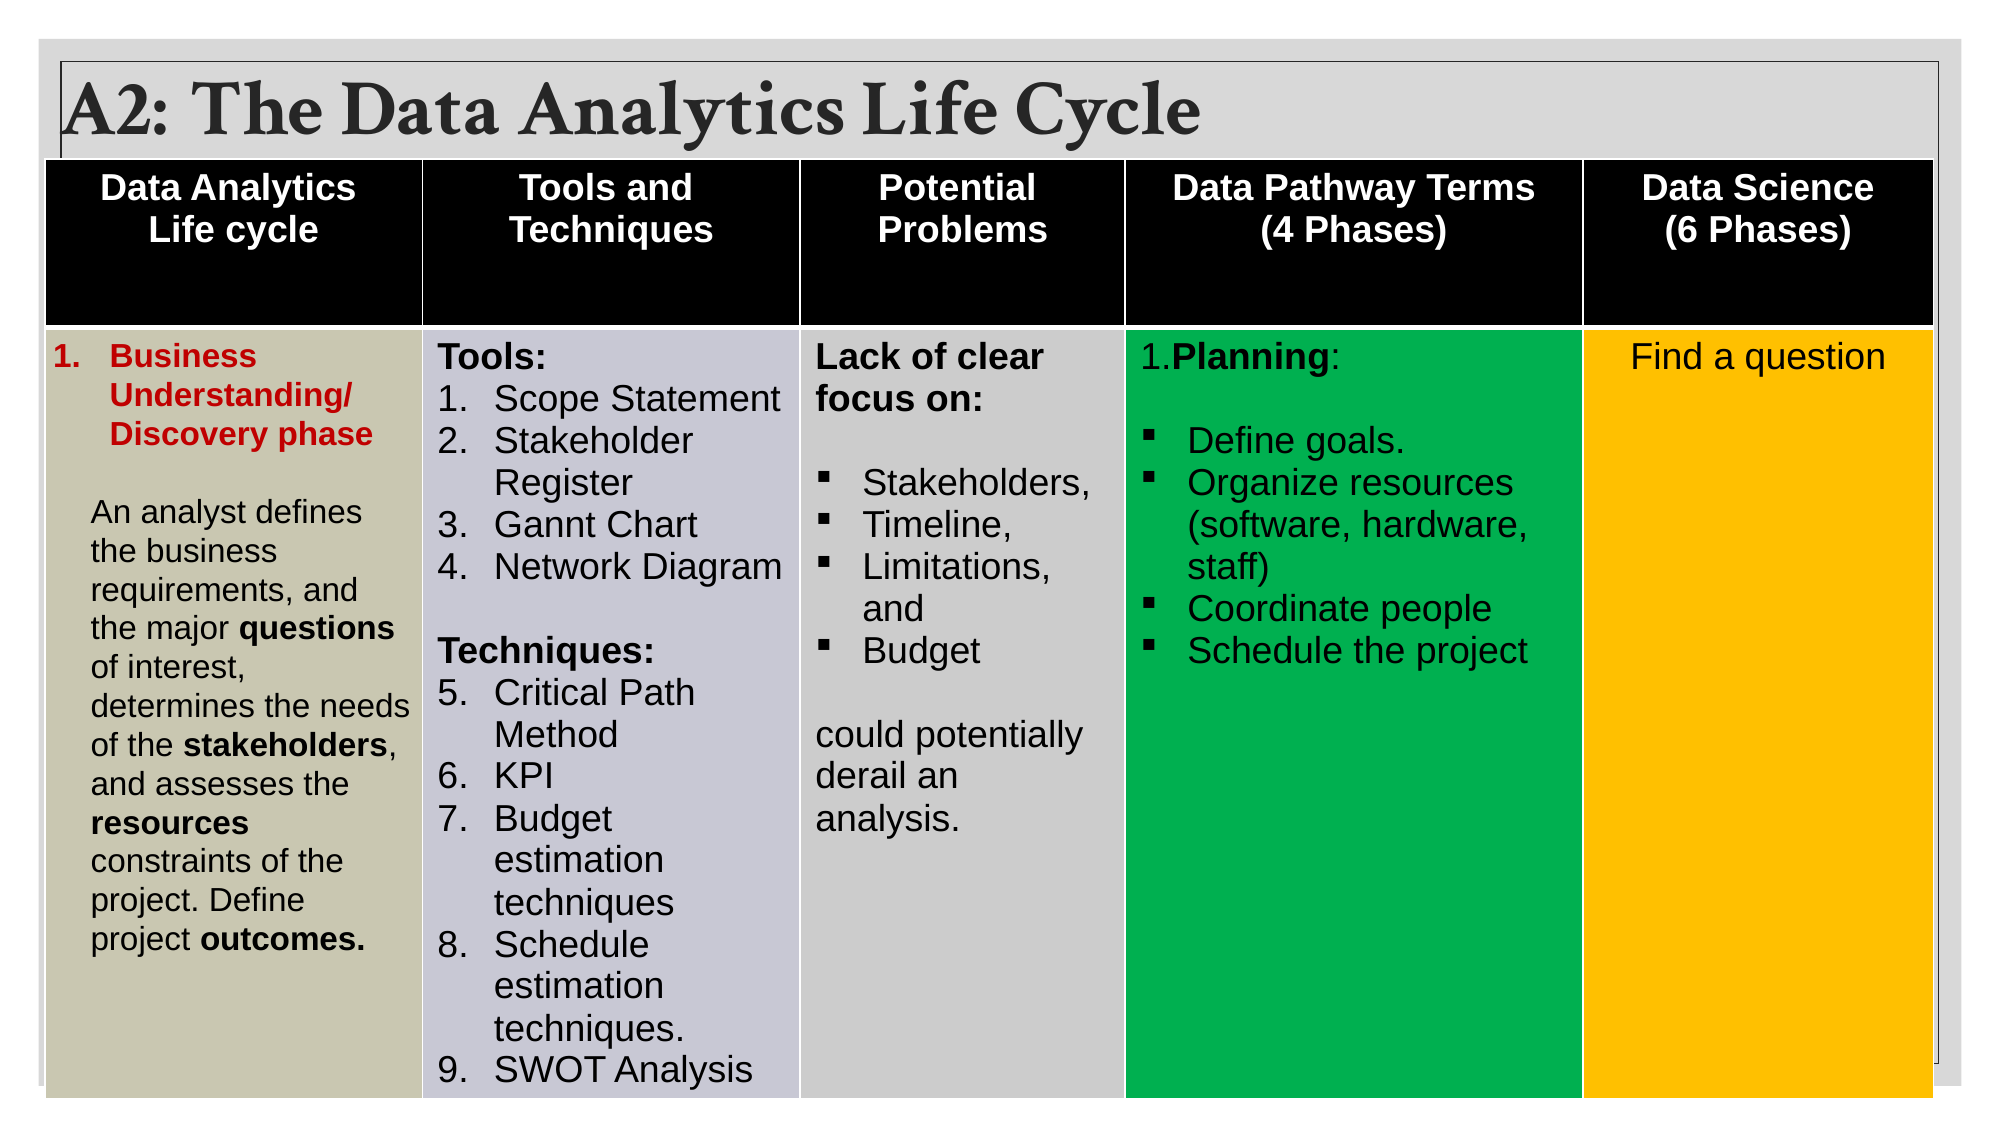

# A2: 		The Data Analytics Life Cycle
| Data Analytics Life cycle | Tools and Techniques | Potential Problems | Data Pathway Terms (4 Phases) | Data Science (6 Phases) |
| --- | --- | --- | --- | --- |
| Business Understanding/ Discovery phase An analyst defines the business requirements, and the major questions of interest, determines the needs of the stakeholders, and assesses the resources constraints of the project. Define project outcomes. | Tools: Scope Statement Stakeholder Register Gannt Chart Network Diagram Techniques: Critical Path Method KPI Budget estimation techniques Schedule estimation techniques. SWOT Analysis | Lack of clear focus on: Stakeholders, Timeline, Limitations, and Budget could potentially derail an analysis. | 1.Planning: Define goals. Organize resources (software, hardware, staff) Coordinate people Schedule the project | Find a question |